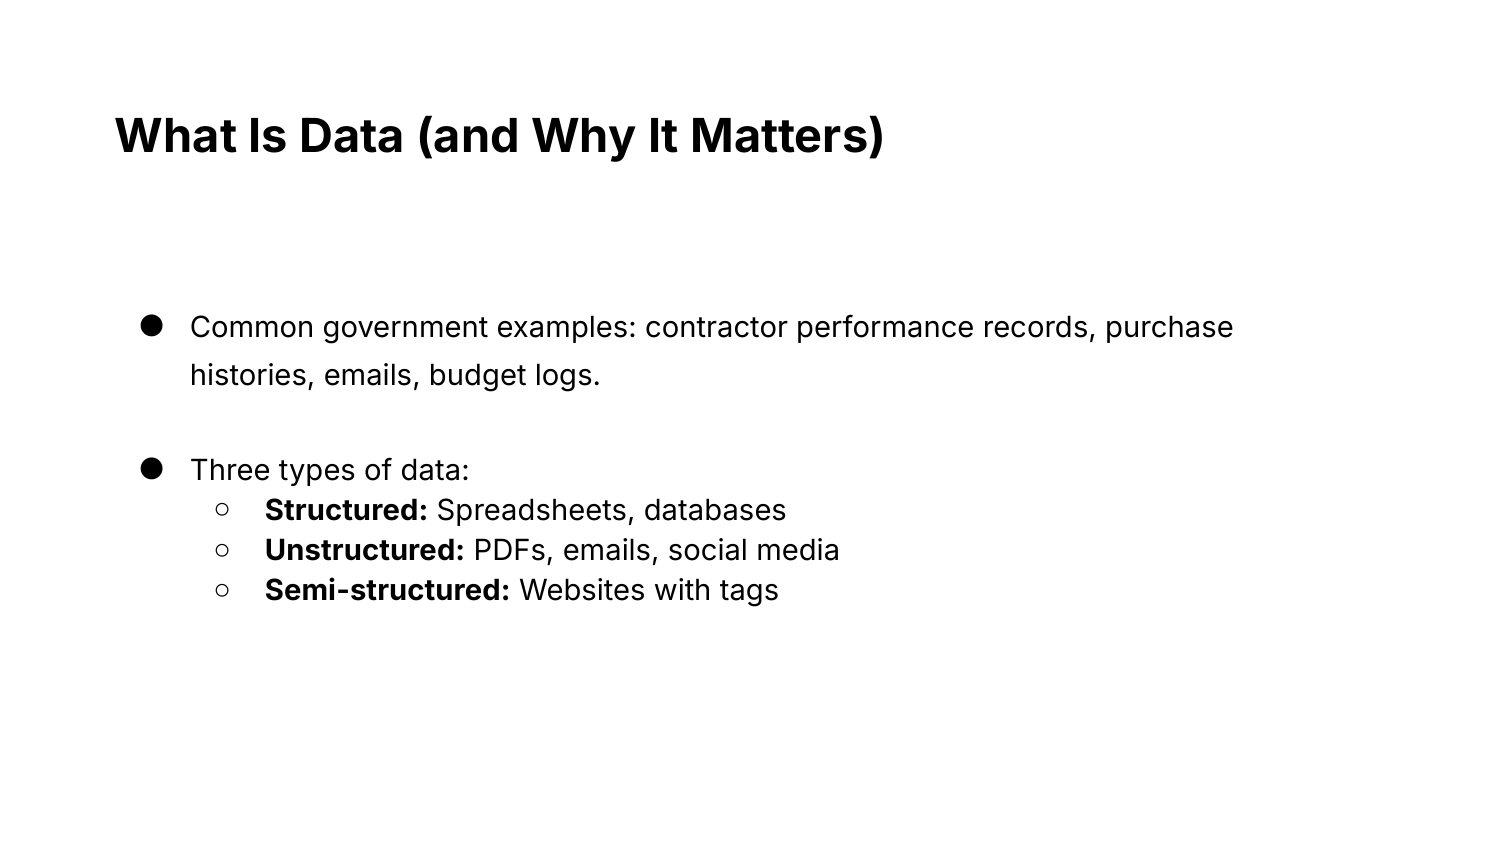

What Is Data (and Why It Matters)
Common government examples: contractor performance records, purchase histories, emails, budget logs.

Three types of data:
Structured: Spreadsheets, databases
Unstructured: PDFs, emails, social media
Semi-structured: Websites with tags